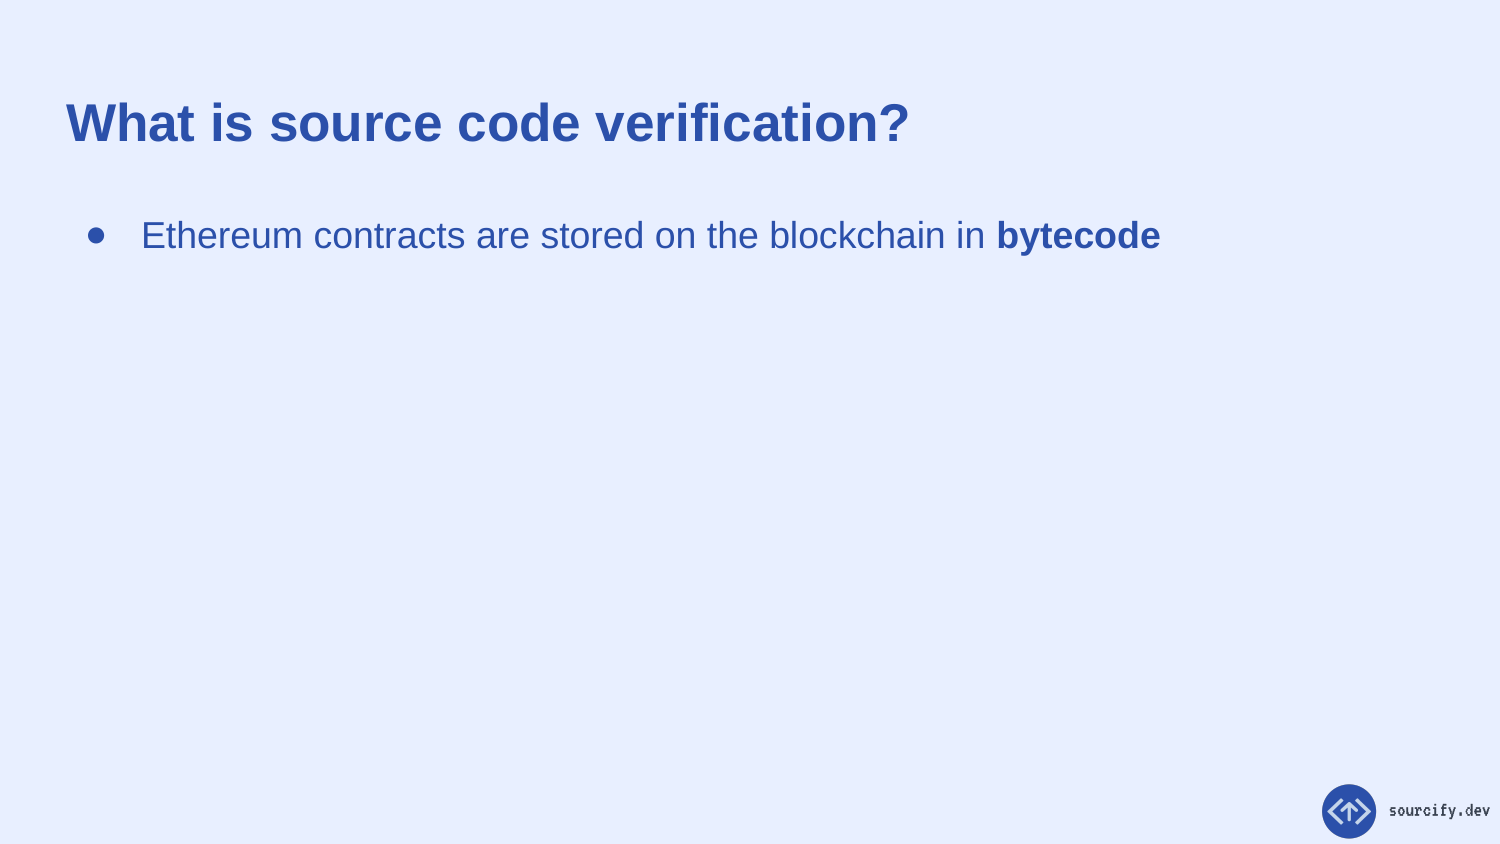

# What is source code verification?
Ethereum contracts are stored on the blockchain in bytecode